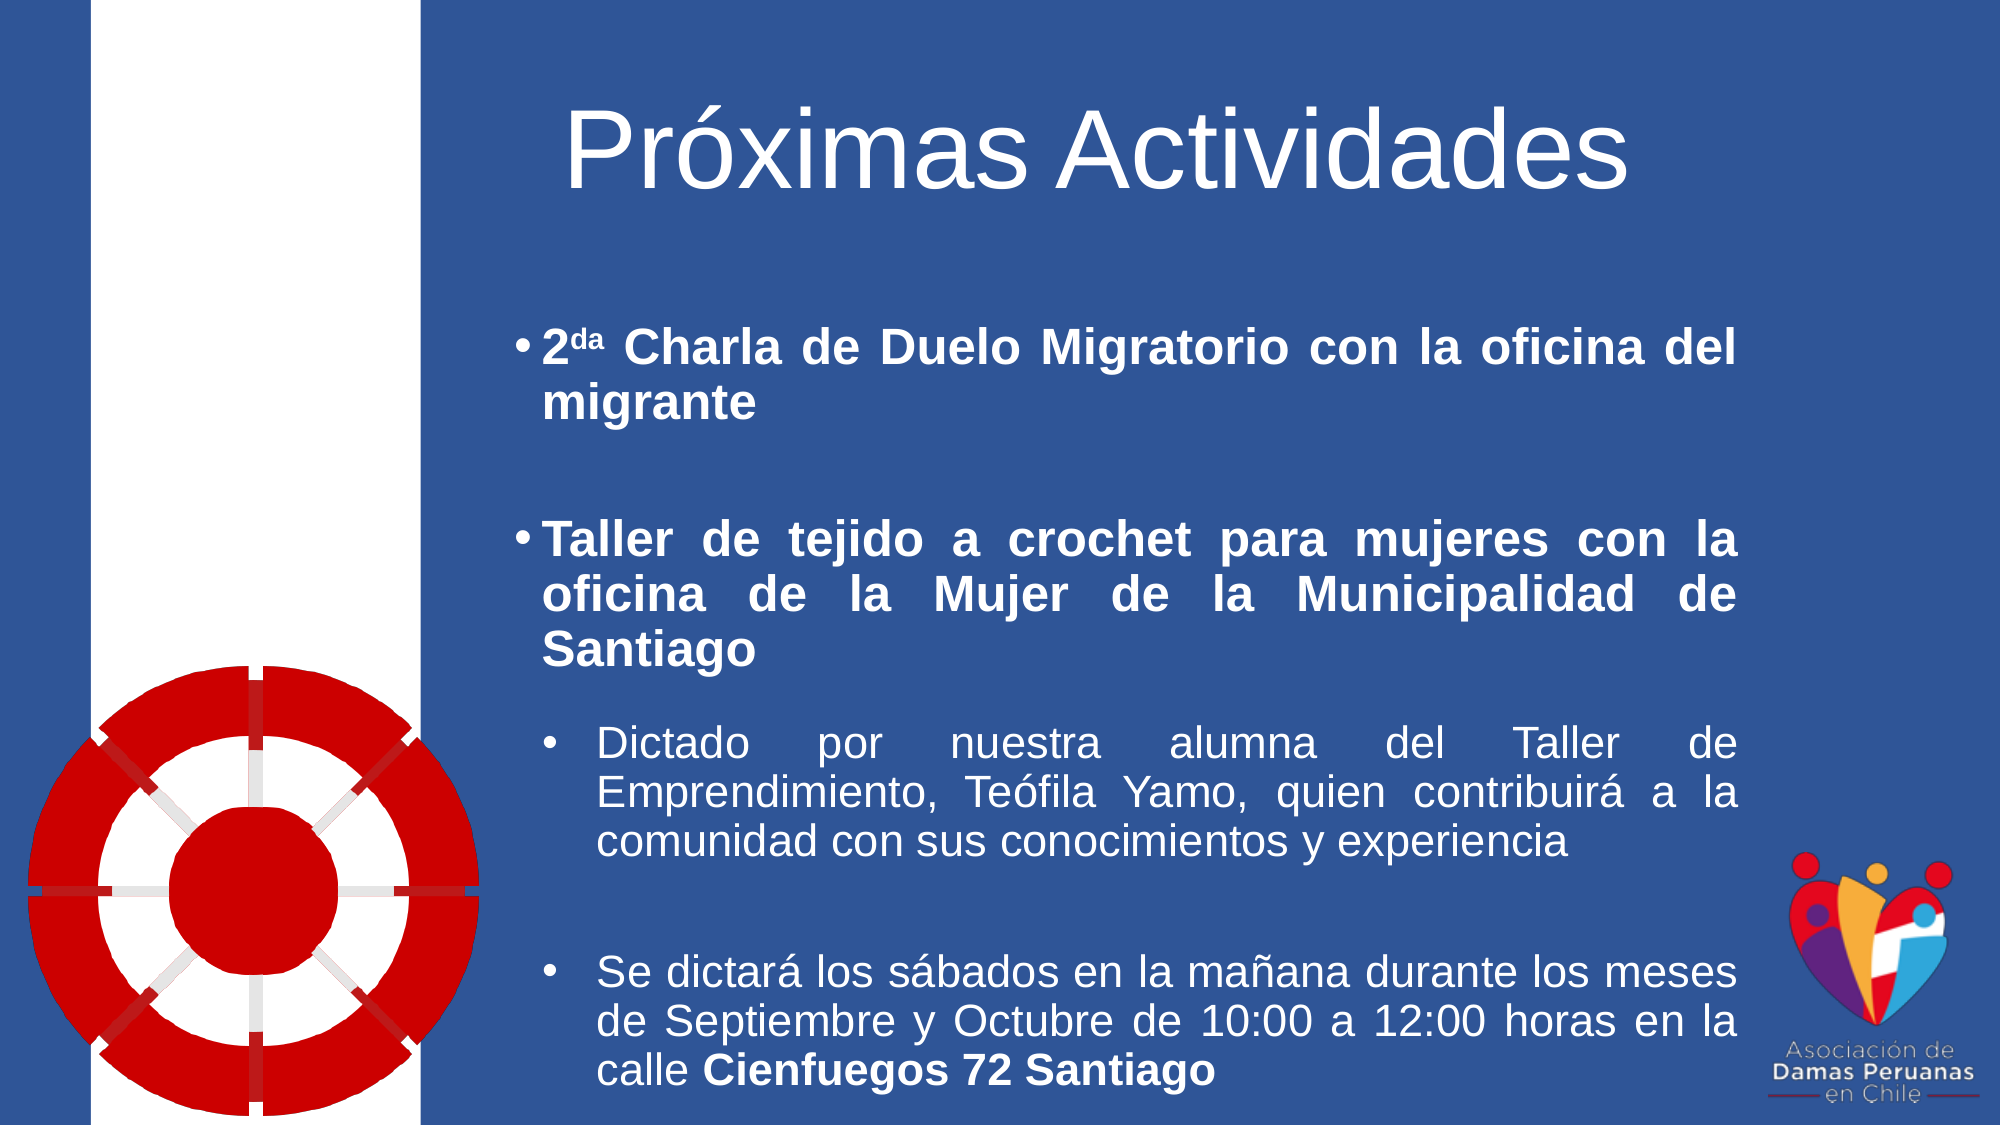

# Próximas Actividades
2da Charla de Duelo Migratorio con la oficina del migrante

Taller de tejido a crochet para mujeres con la oficina de la Mujer de la Municipalidad de Santiago

Dictado por nuestra alumna del Taller de Emprendimiento, Teófila Yamo, quien contribuirá a la comunidad con sus conocimientos y experiencia

Se dictará los sábados en la mañana durante los meses de Septiembre y Octubre de 10:00 a 12:00 horas en la calle Cienfuegos 72 Santiago